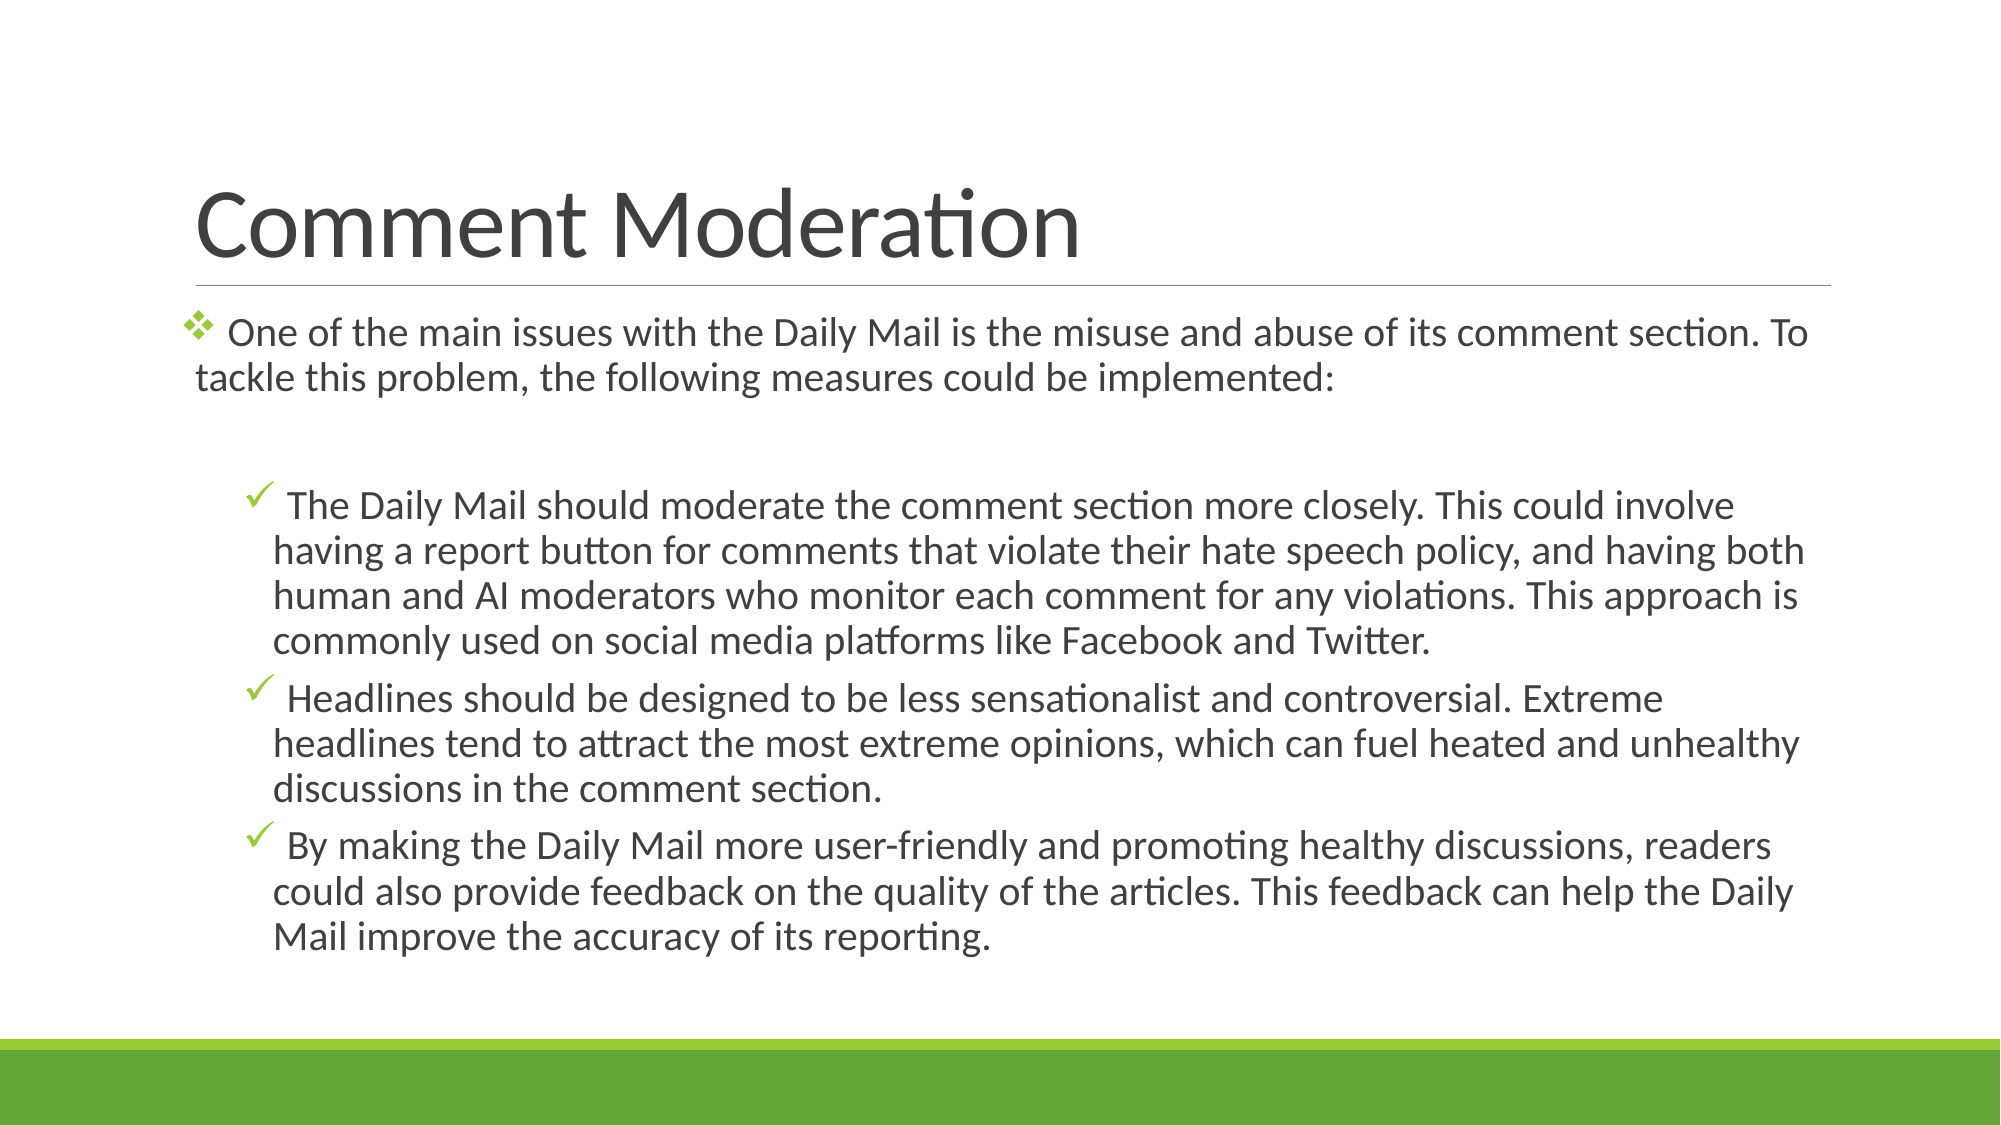

# Comment Moderation
 One of the main issues with the Daily Mail is the misuse and abuse of its comment section. To tackle this problem, the following measures could be implemented:

 The Daily Mail should moderate the comment section more closely. This could involve having a report button for comments that violate their hate speech policy, and having both human and AI moderators who monitor each comment for any violations. This approach is commonly used on social media platforms like Facebook and Twitter.
 Headlines should be designed to be less sensationalist and controversial. Extreme headlines tend to attract the most extreme opinions, which can fuel heated and unhealthy discussions in the comment section.
 By making the Daily Mail more user-friendly and promoting healthy discussions, readers could also provide feedback on the quality of the articles. This feedback can help the Daily Mail improve the accuracy of its reporting.